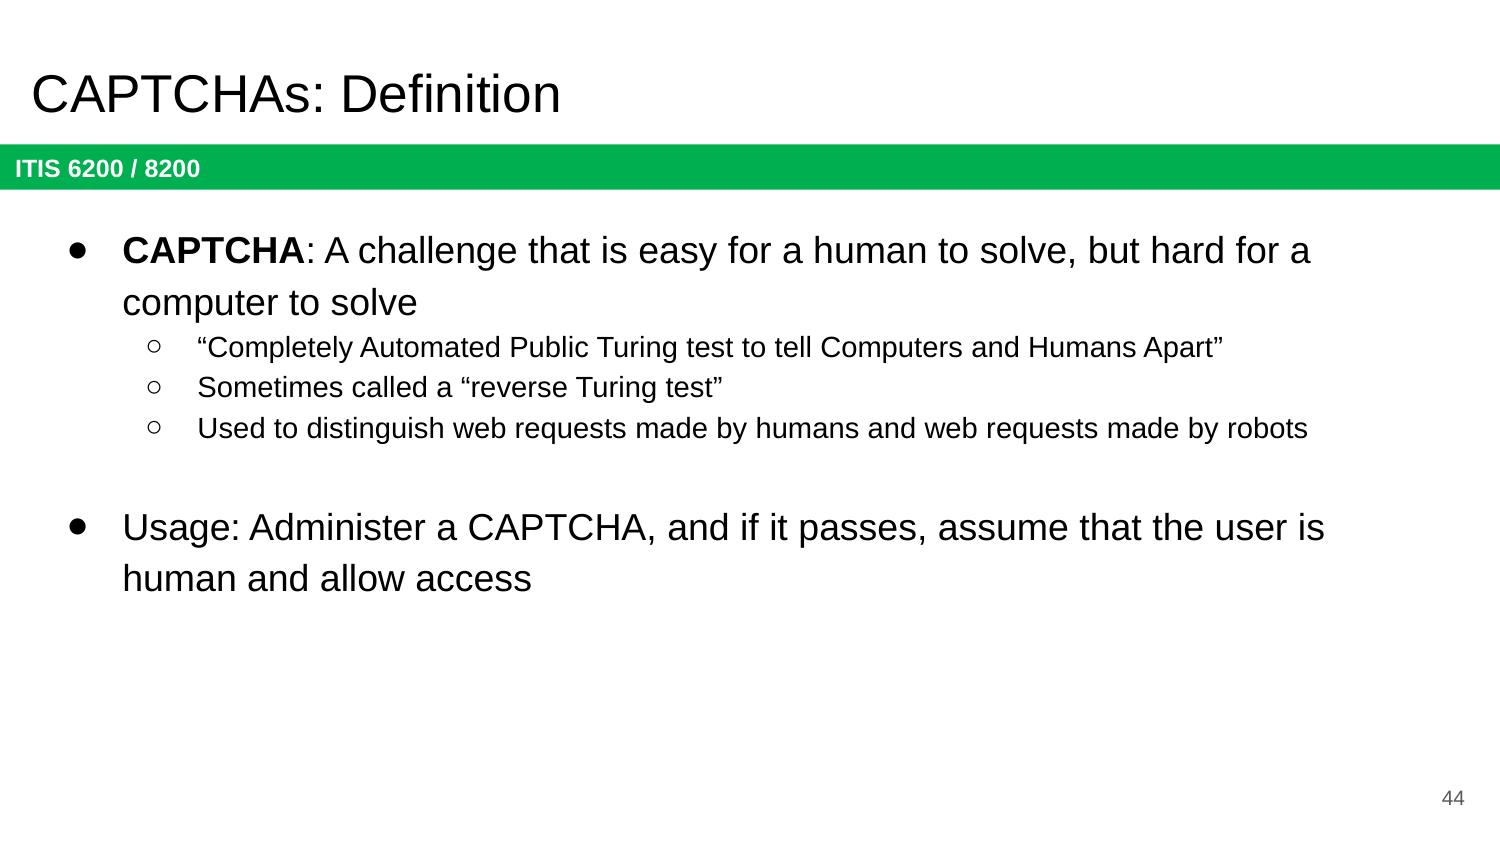

# CAPTCHAs: Definition
CAPTCHA: A challenge that is easy for a human to solve, but hard for a computer to solve
“Completely Automated Public Turing test to tell Computers and Humans Apart”
Sometimes called a “reverse Turing test”
Used to distinguish web requests made by humans and web requests made by robots

Usage: Administer a CAPTCHA, and if it passes, assume that the user is human and allow access
44